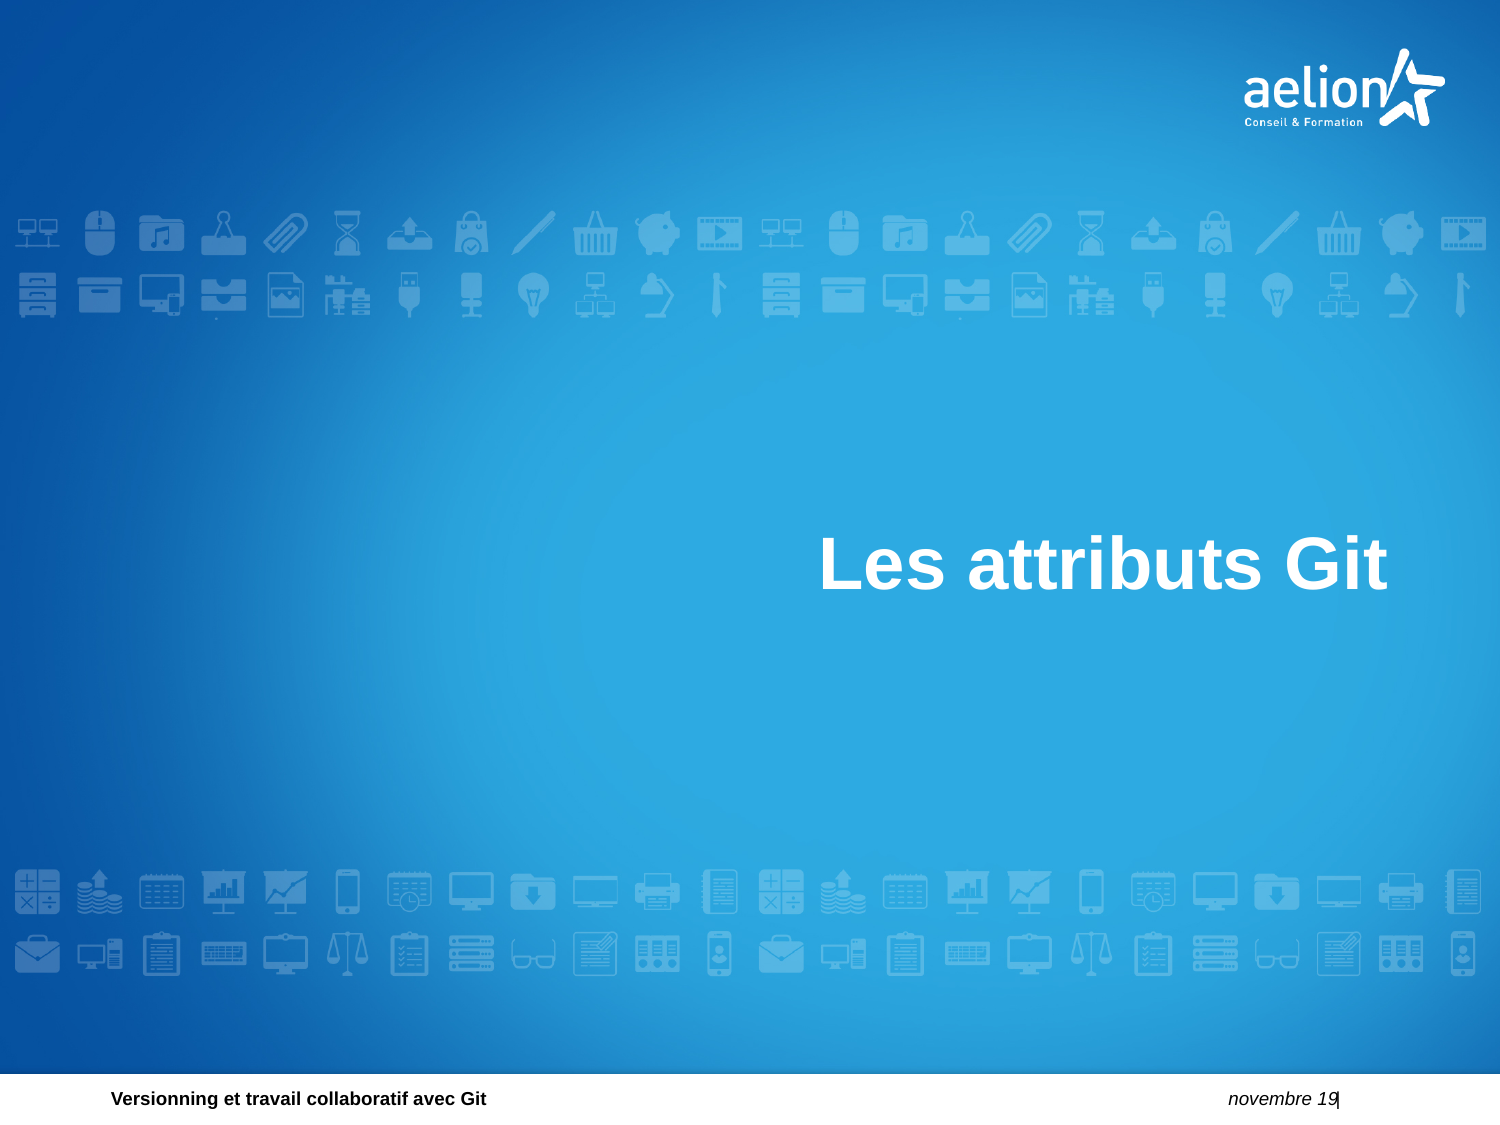

Les attributs Git

Versionning et travail collaboratif avec Git
novembre 19